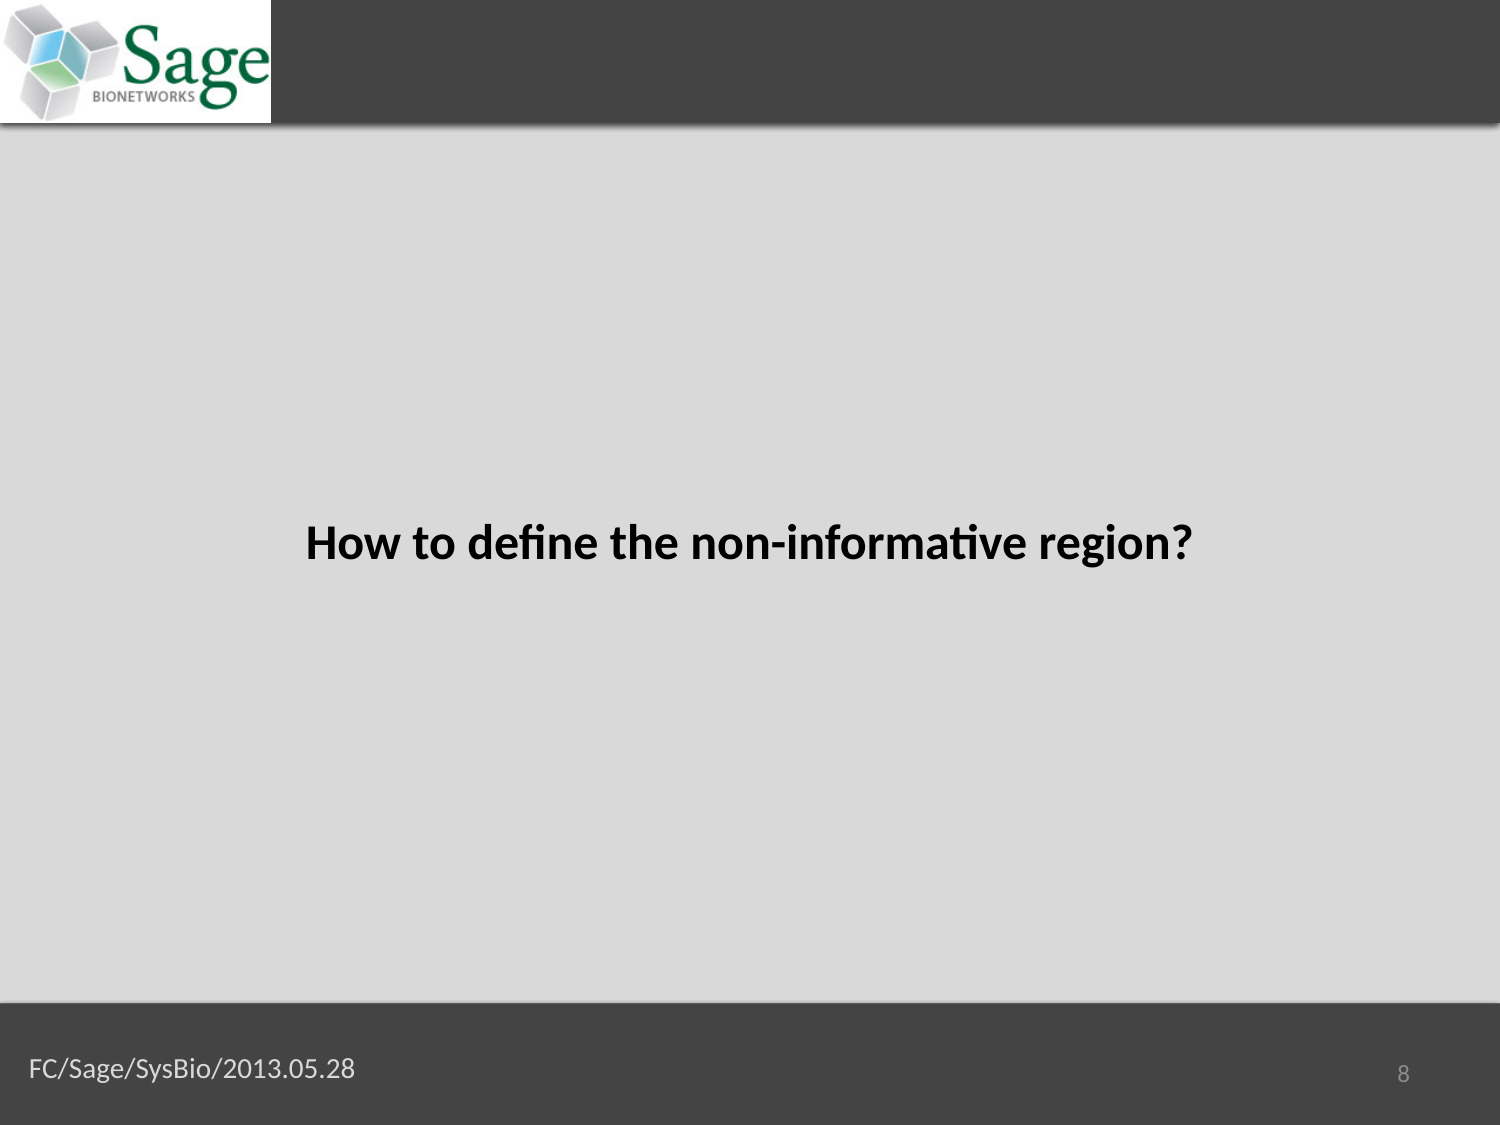

How to define the non-informative region?
8